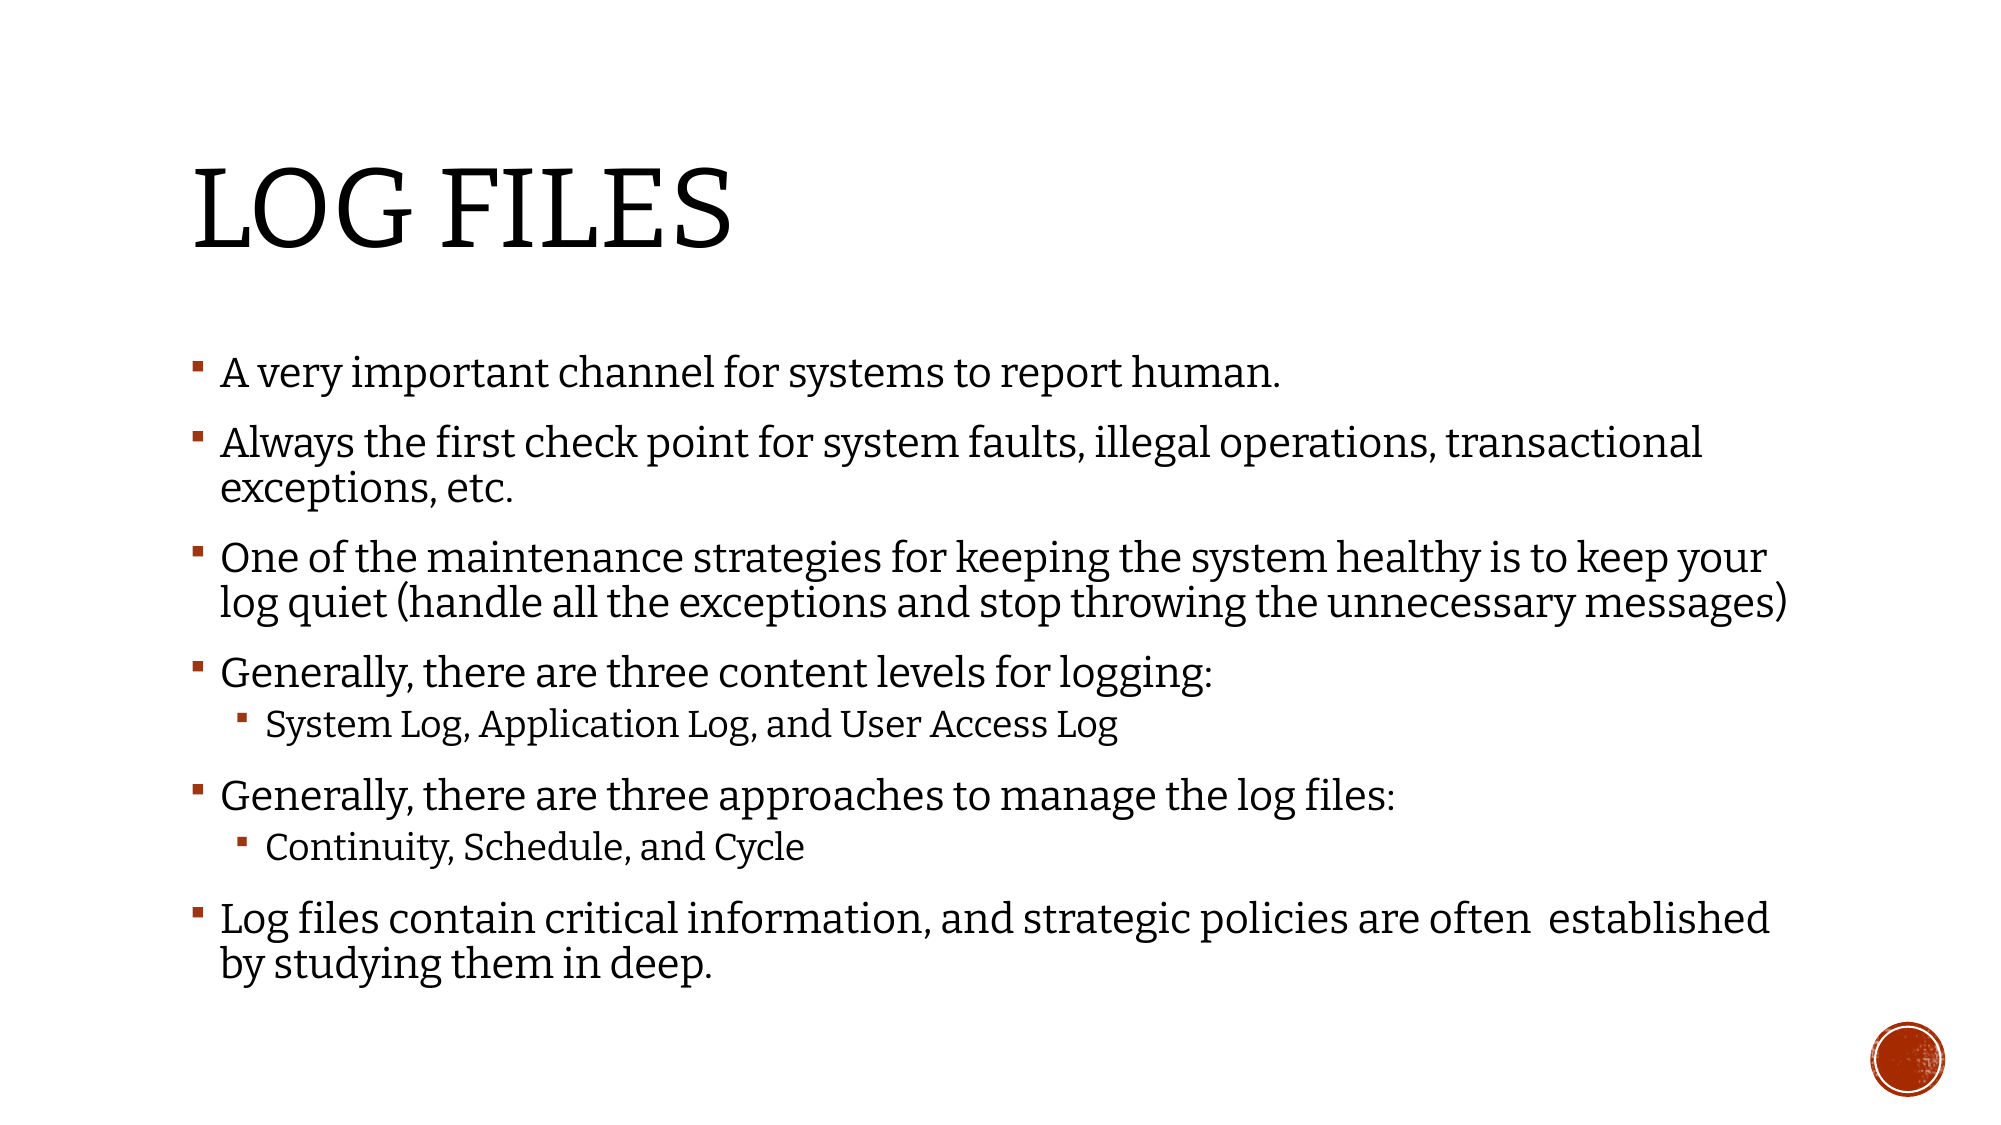

# Log Files
A very important channel for systems to report human.
Always the first check point for system faults, illegal operations, transactional exceptions, etc.
One of the maintenance strategies for keeping the system healthy is to keep your log quiet (handle all the exceptions and stop throwing the unnecessary messages)
Generally, there are three content levels for logging:
System Log, Application Log, and User Access Log
Generally, there are three approaches to manage the log files:
Continuity, Schedule, and Cycle
Log files contain critical information, and strategic policies are often  established by studying them in deep.